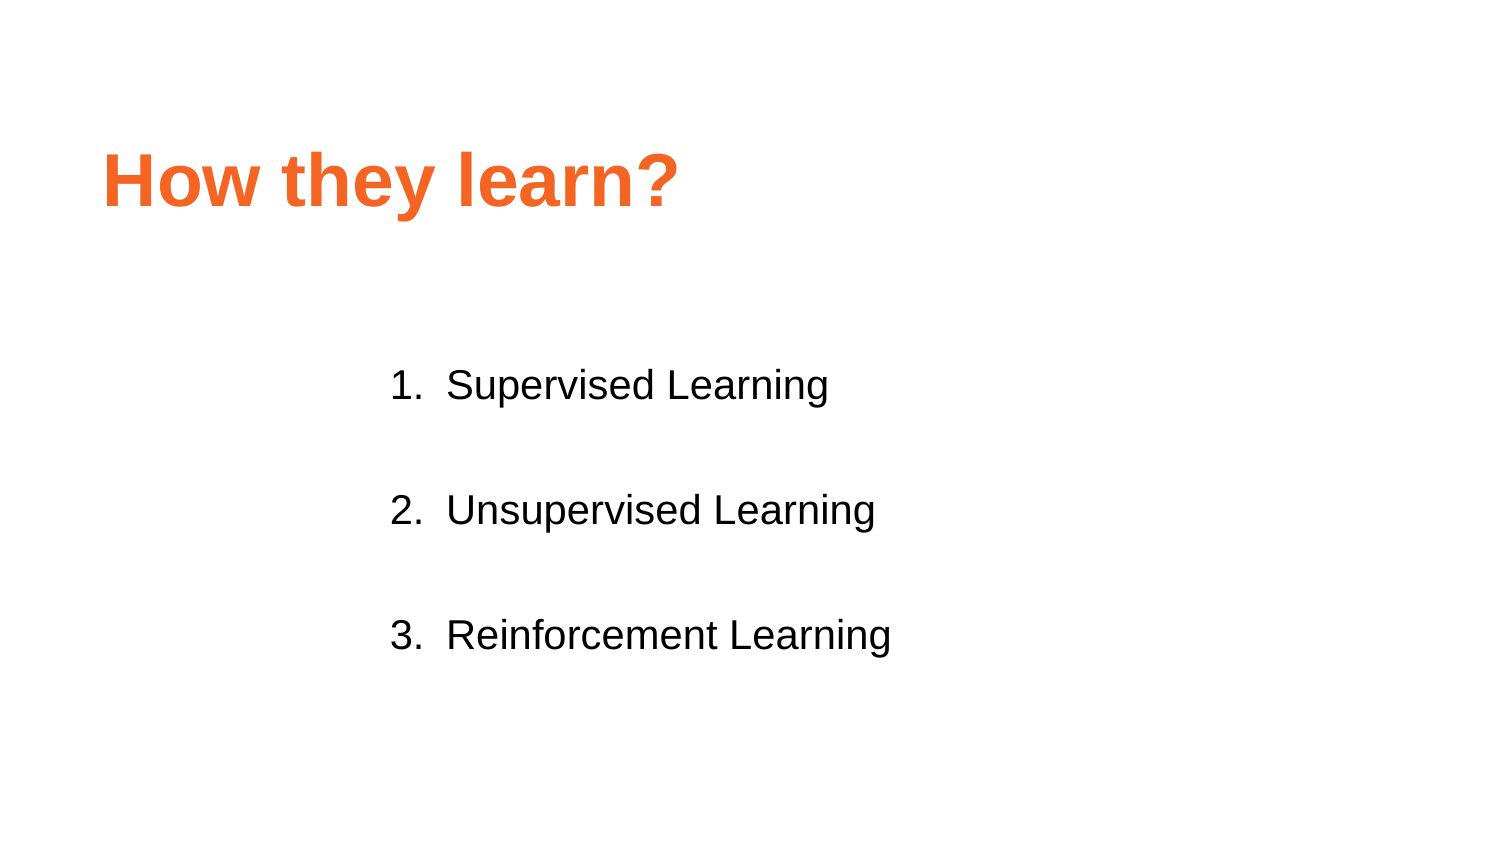

How they learn?
Supervised Learning
Unsupervised Learning
Reinforcement Learning